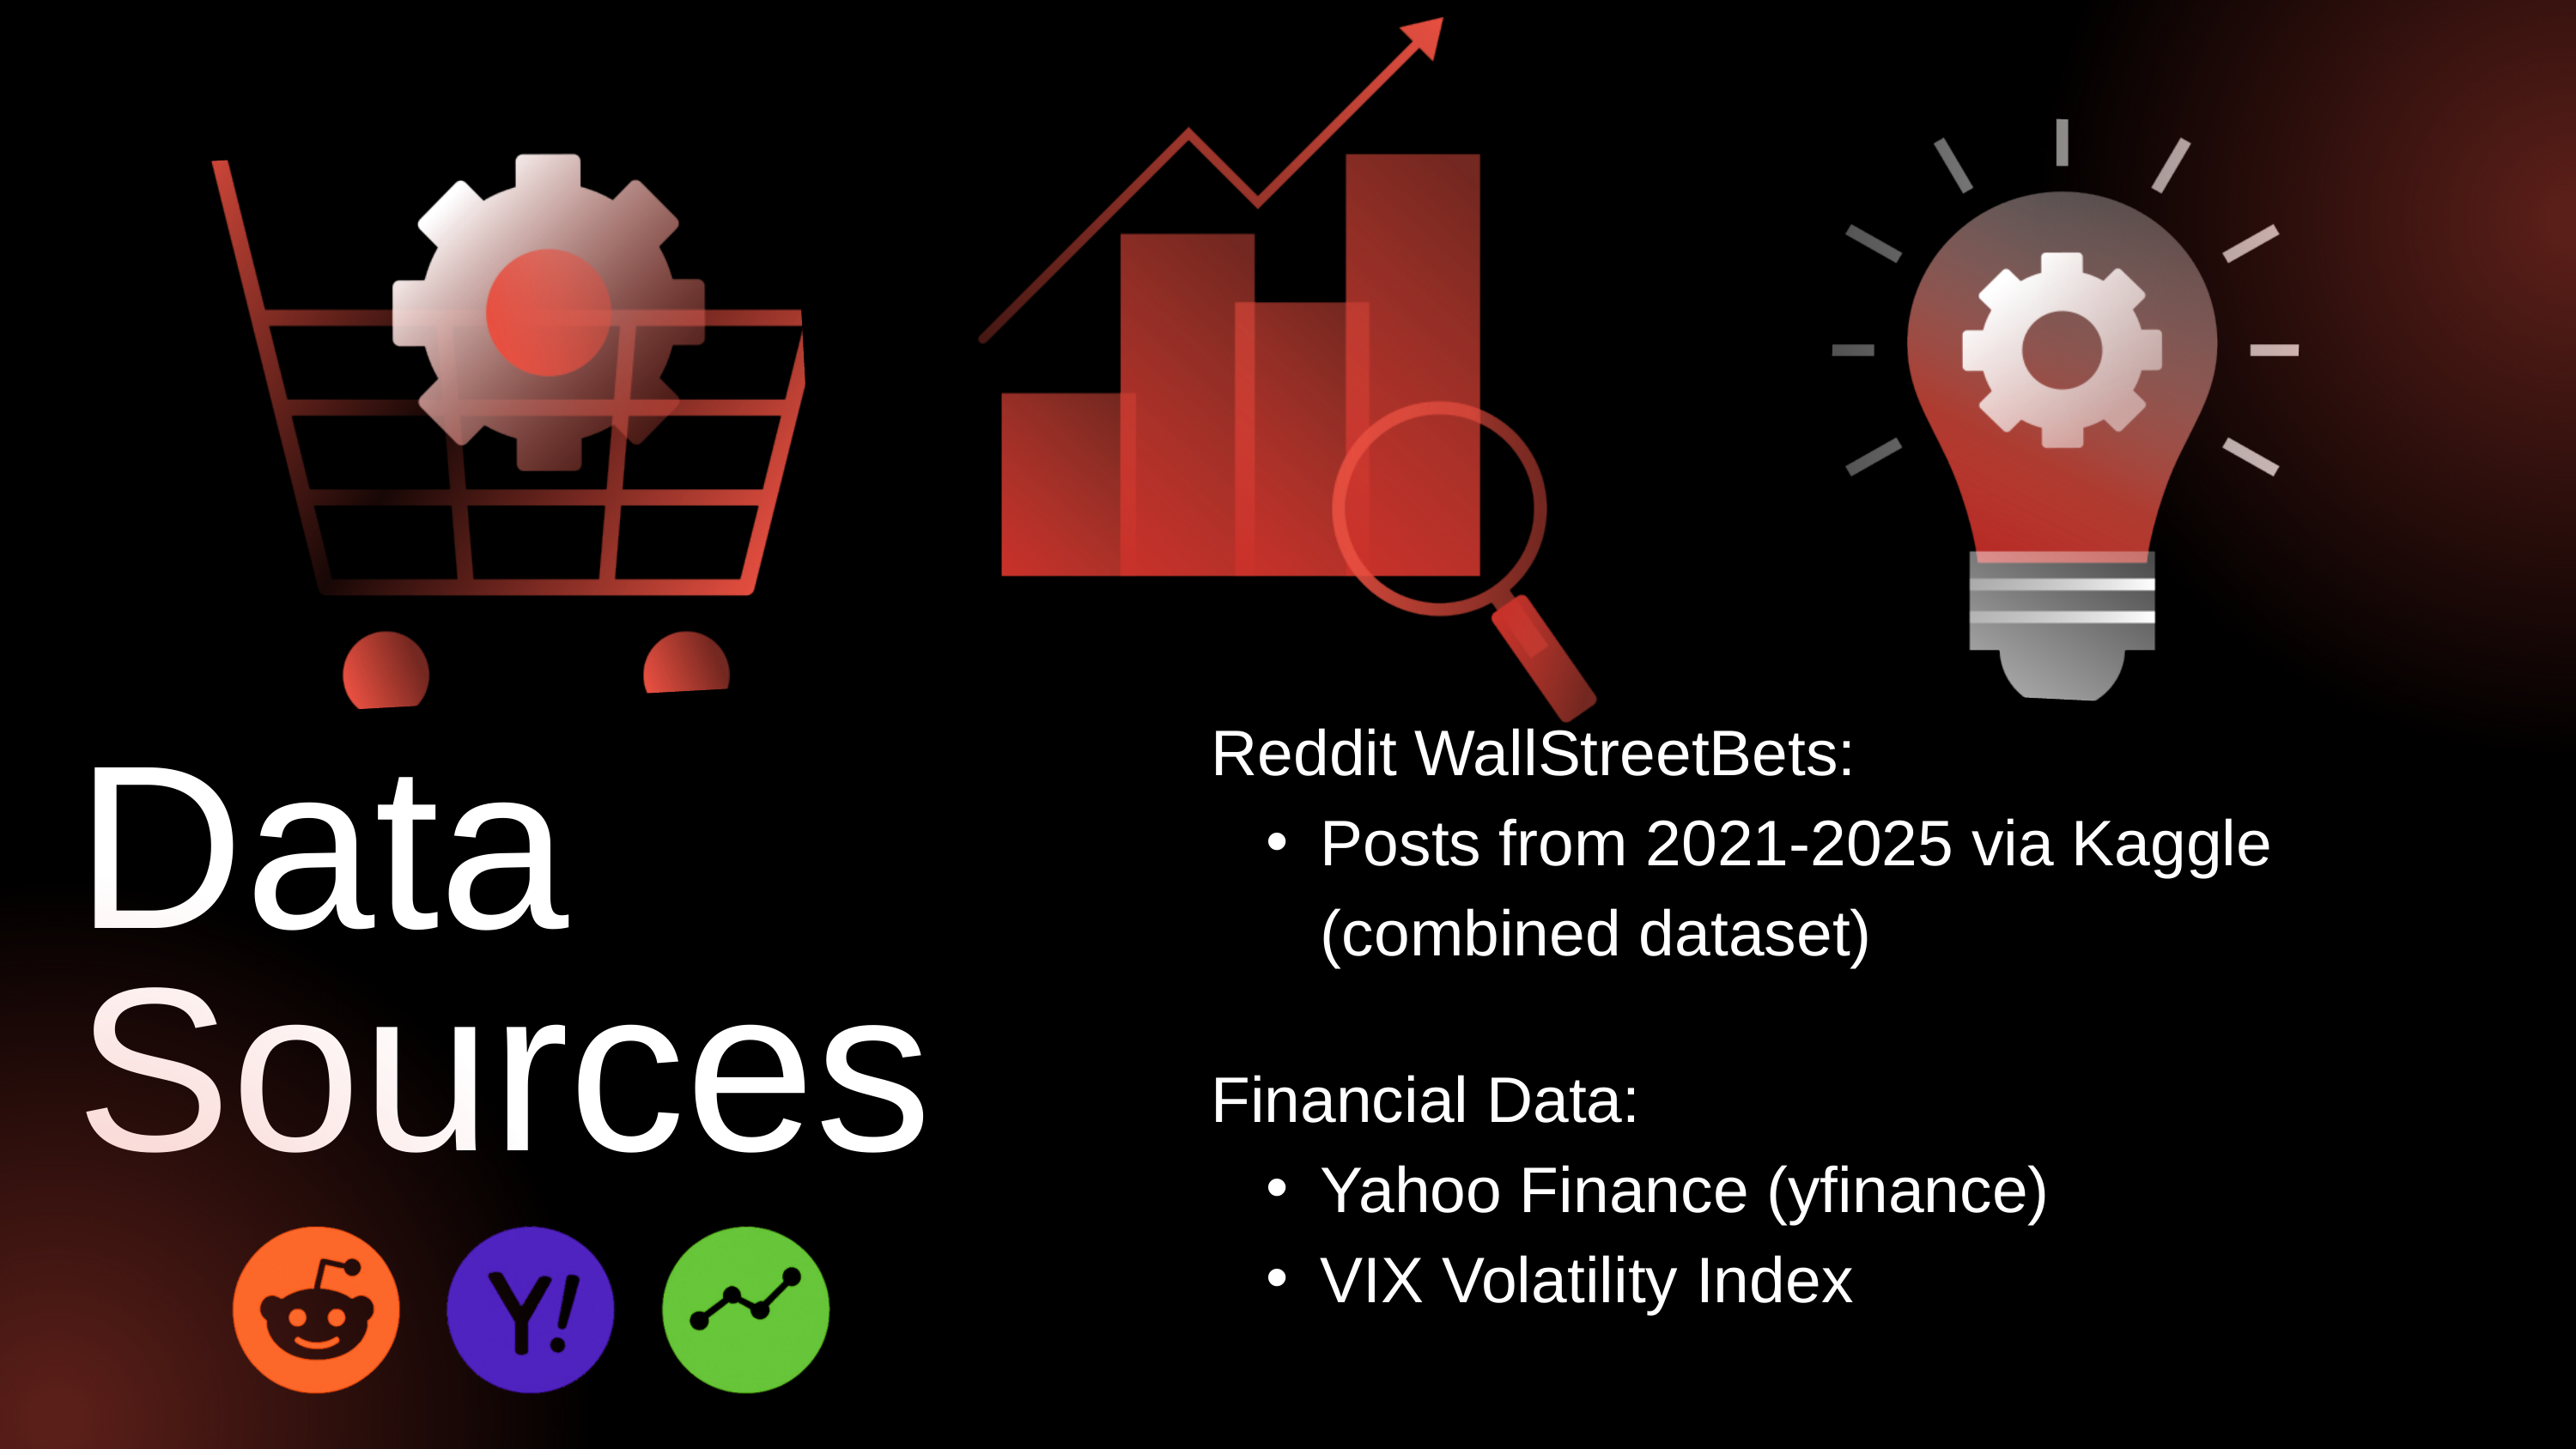

Reddit WallStreetBets:
Posts from 2021-2025 via Kaggle (combined dataset)

Data Sources

Financial Data:
Yahoo Finance (yfinance)
VIX Volatility Index